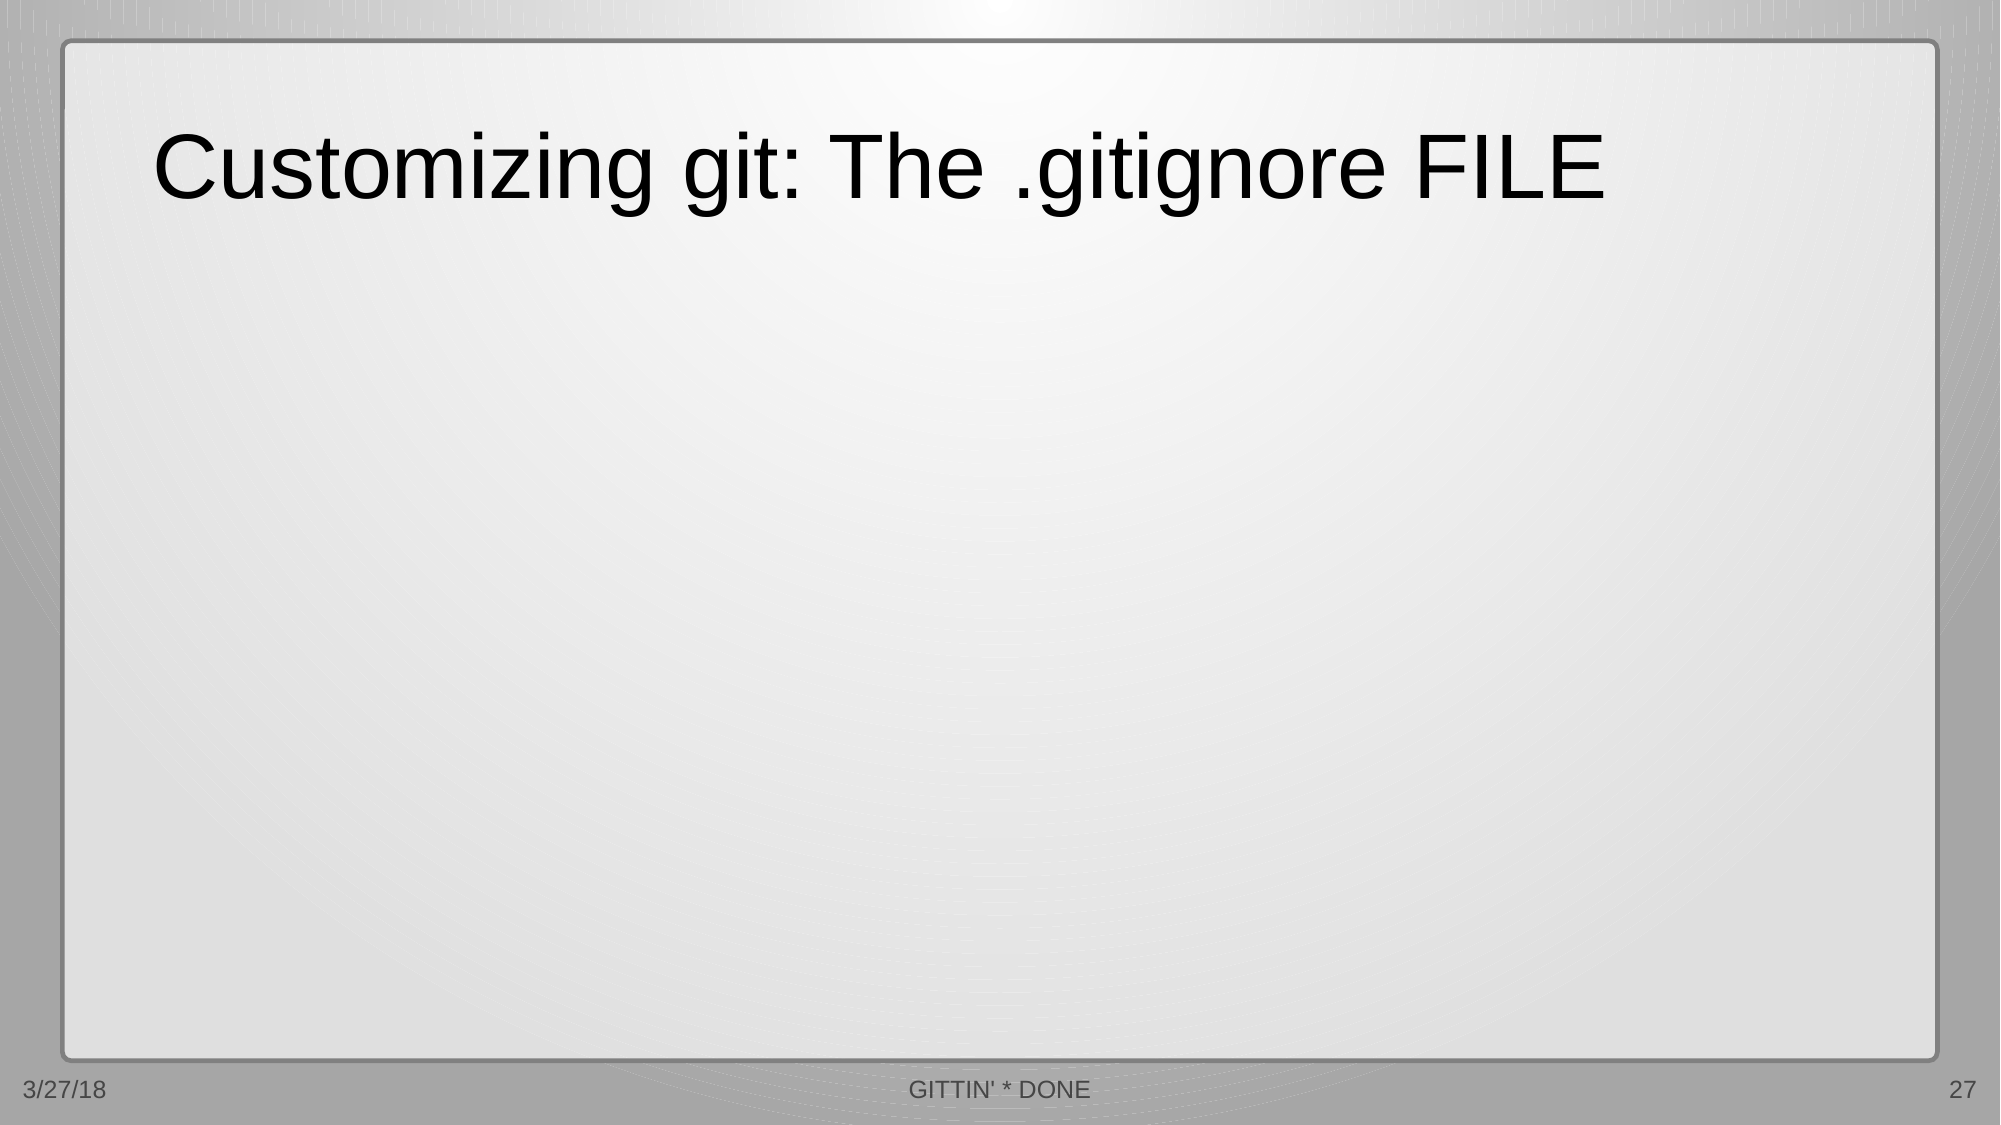

# Customizing git: The .gitignore FILE

3/27/18
GITTIN' * DONE
27